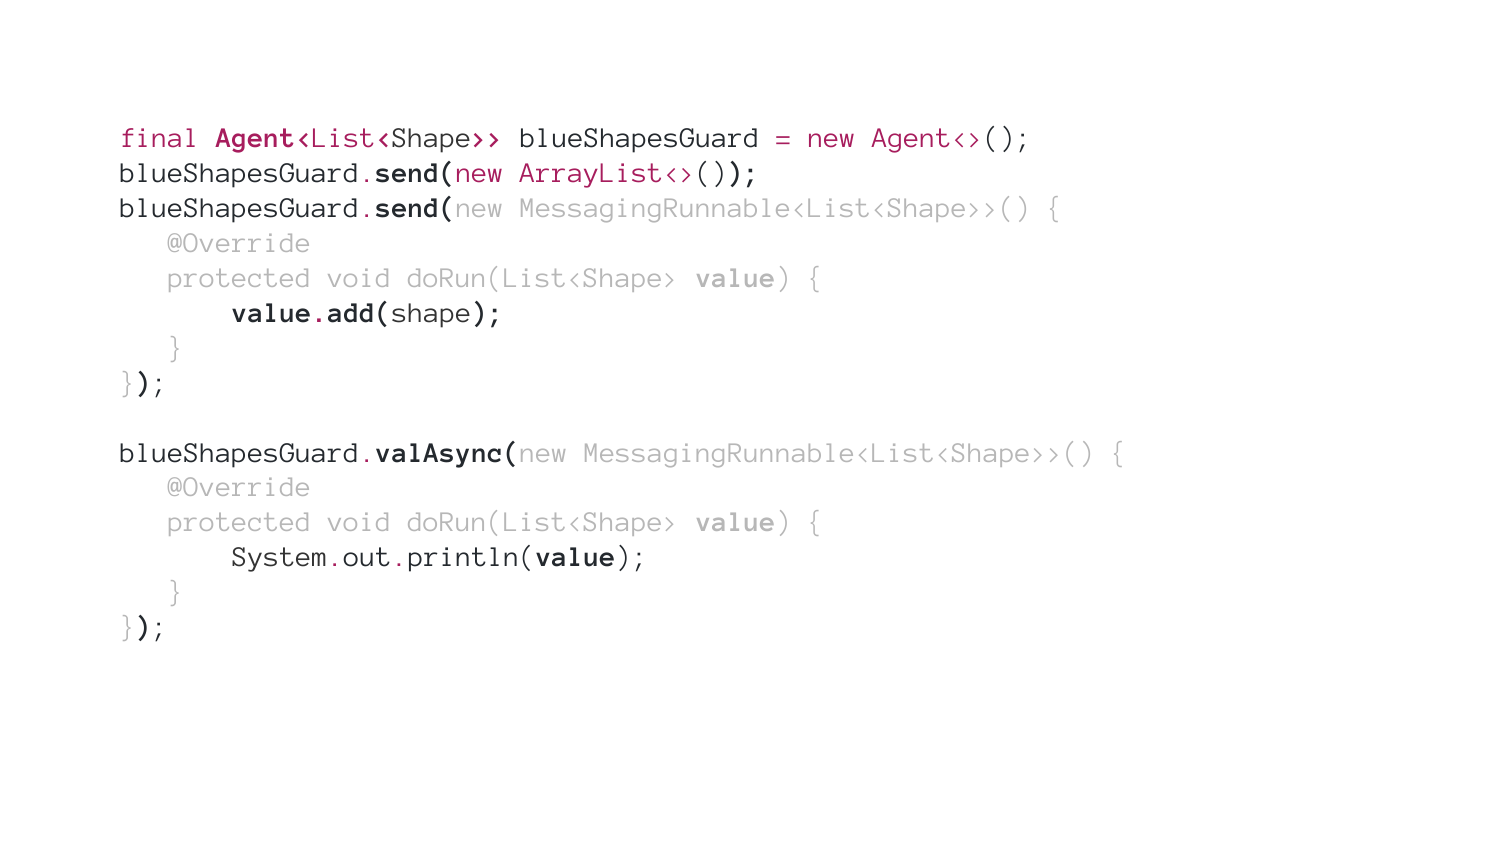

final Agent<List<Shape>> blueShapesGuard = new Agent<>();
blueShapesGuard.send(new ArrayList<>());
blueShapesGuard.send(new MessagingRunnable<List<Shape>>() {
   @Override
   protected void doRun(List<Shape> value) {
       value.add(shape);
   }
});

blueShapesGuard.valAsync(new MessagingRunnable<List<Shape>>() {
   @Override
   protected void doRun(List<Shape> value) {
       System.out.println(value);
   }
});